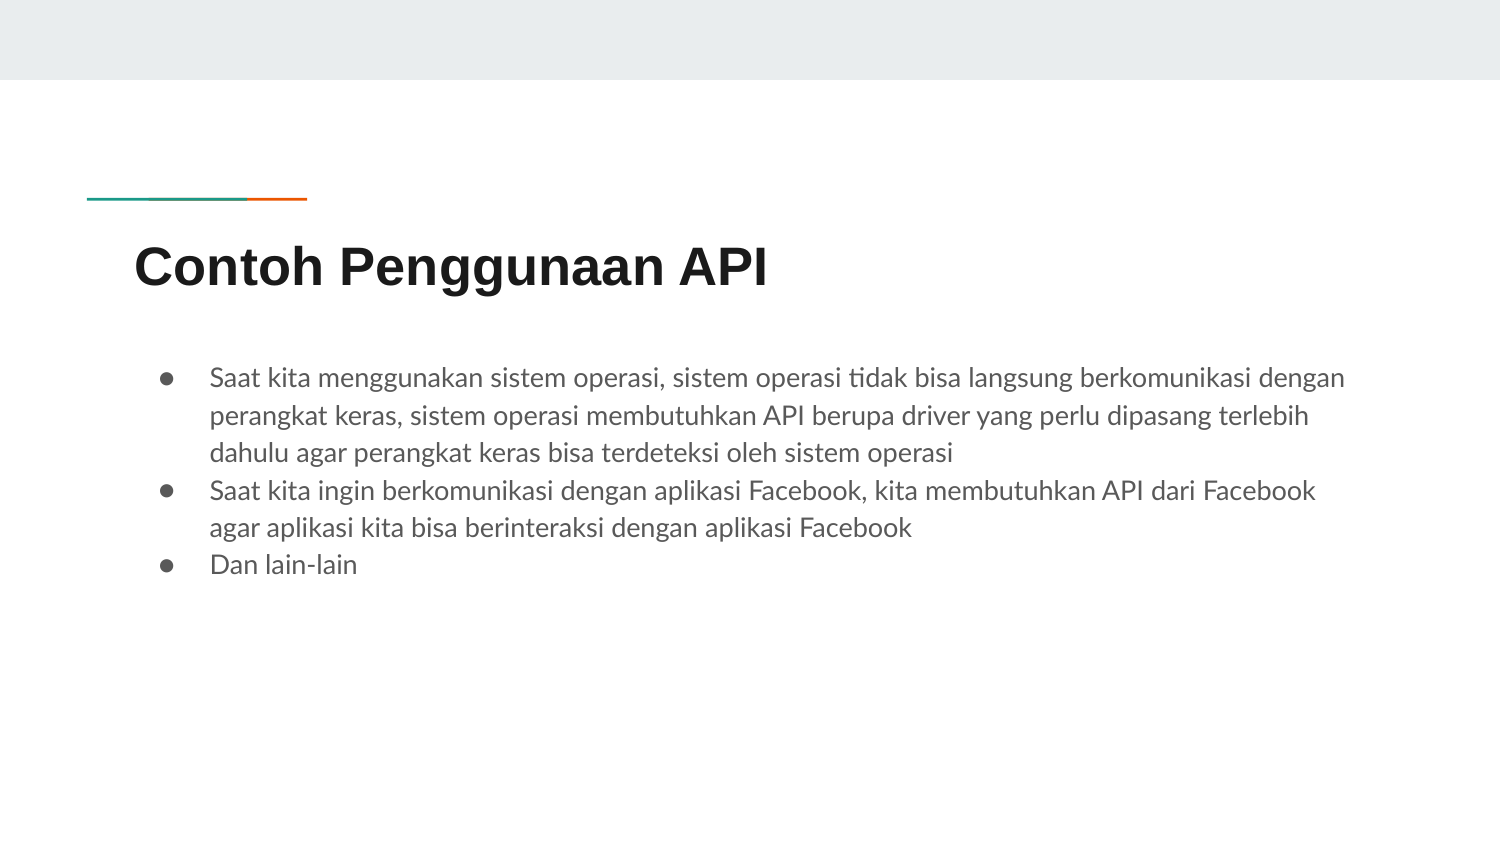

# Contoh Penggunaan API
Saat kita menggunakan sistem operasi, sistem operasi tidak bisa langsung berkomunikasi dengan perangkat keras, sistem operasi membutuhkan API berupa driver yang perlu dipasang terlebih dahulu agar perangkat keras bisa terdeteksi oleh sistem operasi
Saat kita ingin berkomunikasi dengan aplikasi Facebook, kita membutuhkan API dari Facebook agar aplikasi kita bisa berinteraksi dengan aplikasi Facebook
Dan lain-lain